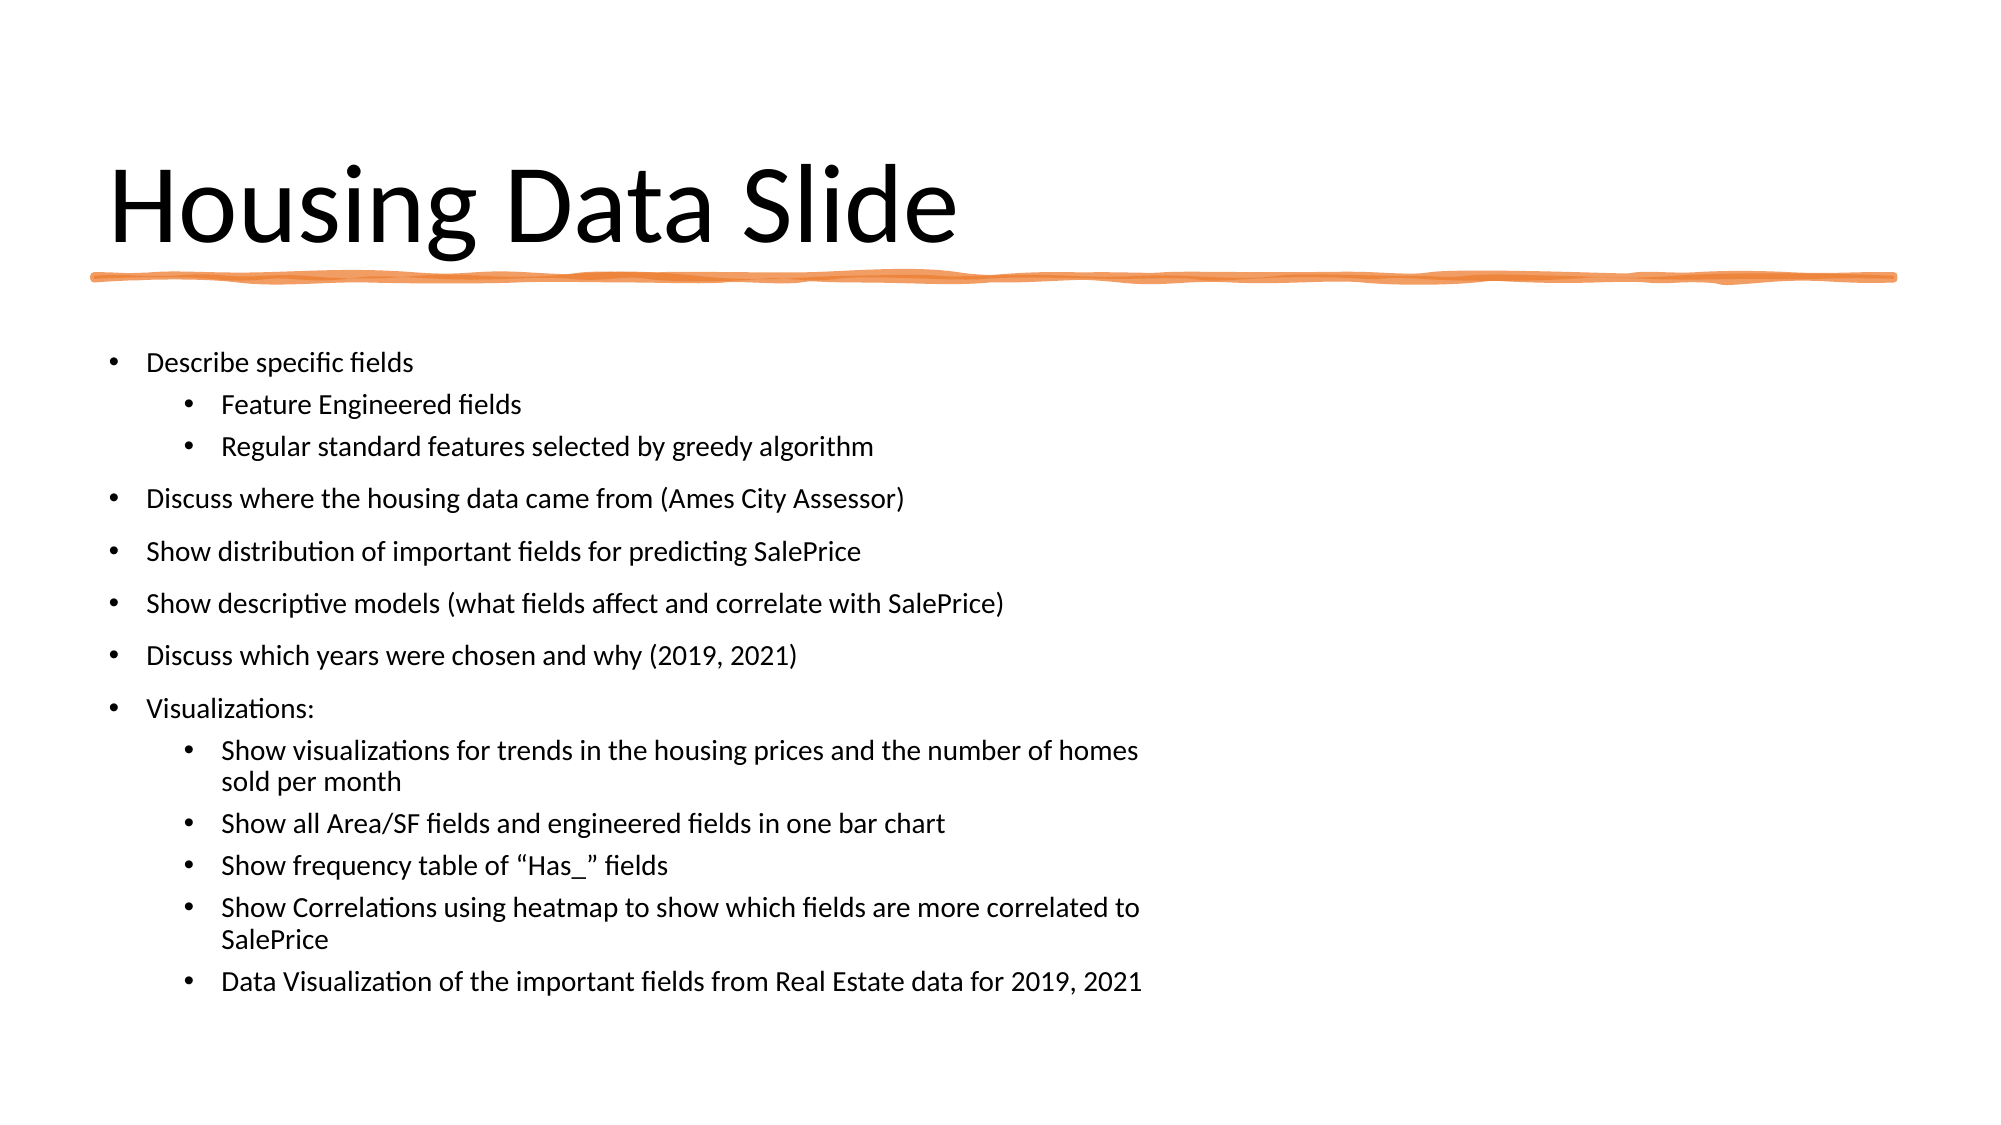

# Housing Data Slide

Describe specific fields
Feature Engineered fields
Regular standard features selected by greedy algorithm
Discuss where the housing data came from (Ames City Assessor)
Show distribution of important fields for predicting SalePrice
Show descriptive models (what fields affect and correlate with SalePrice)
Discuss which years were chosen and why (2019, 2021)
Visualizations:
Show visualizations for trends in the housing prices and the number of homes sold per month
Show all Area/SF fields and engineered fields in one bar chart
Show frequency table of “Has_” fields
Show Correlations using heatmap to show which fields are more correlated to SalePrice
Data Visualization of the important fields from Real Estate data for 2019, 2021